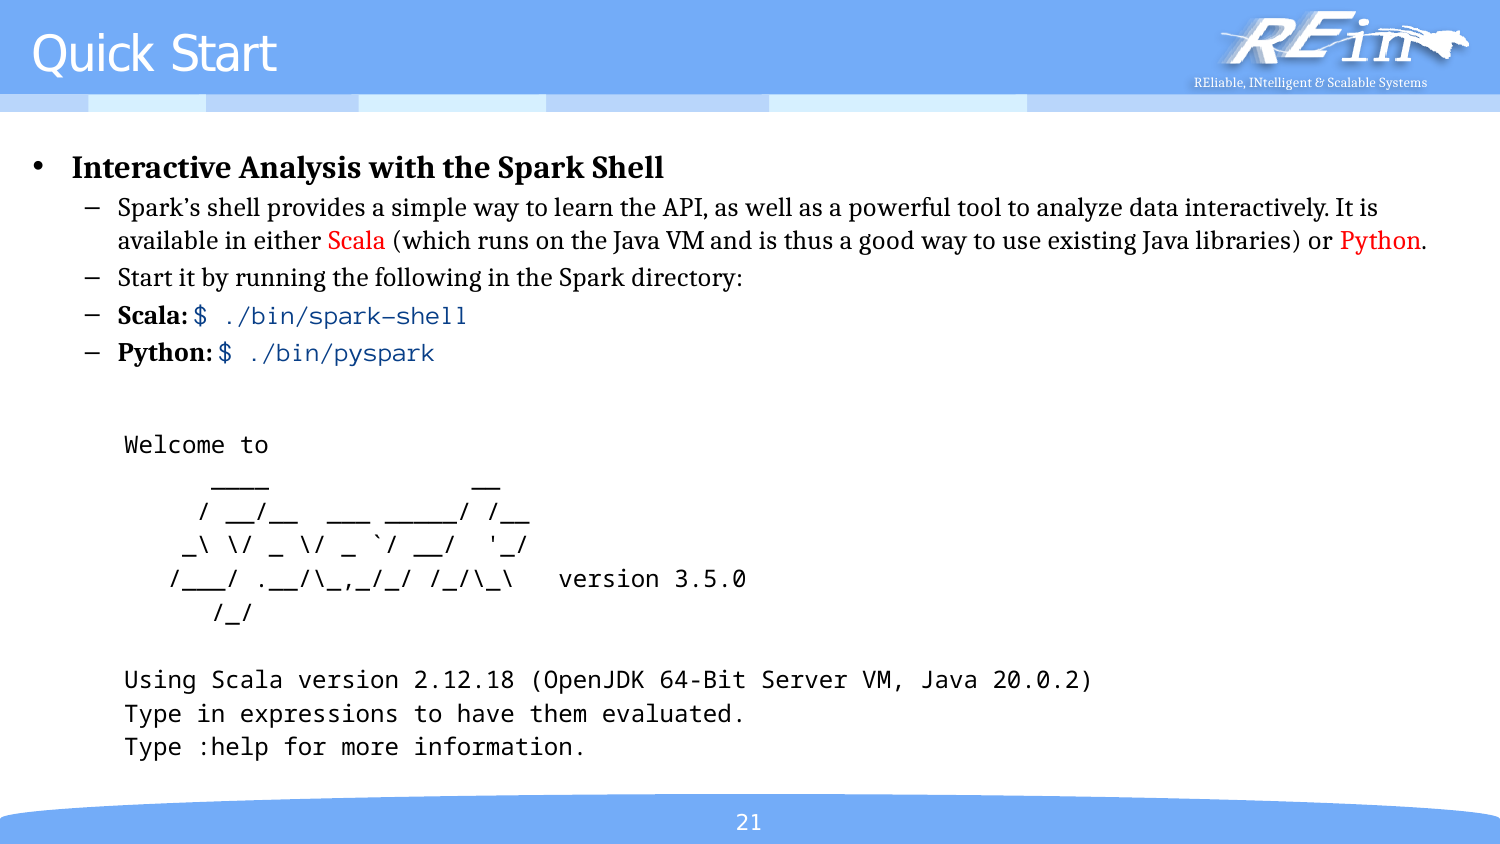

# Quick Start
Interactive Analysis with the Spark Shell
Spark’s shell provides a simple way to learn the API, as well as a powerful tool to analyze data interactively. It is available in either Scala (which runs on the Java VM and is thus a good way to use existing Java libraries) or Python.
Start it by running the following in the Spark directory:
Scala: $ ./bin/spark-shell
Python: $ ./bin/pyspark

Welcome to
      ____              __
     / __/__  ___ _____/ /__
    _\ \/ _ \/ _ `/ __/  '_/
   /___/ .__/\_,_/_/ /_/\_\   version 3.5.0
      /_/

Using Scala version 2.12.18 (OpenJDK 64-Bit Server VM, Java 20.0.2)
Type in expressions to have them evaluated.
Type :help for more information.

21